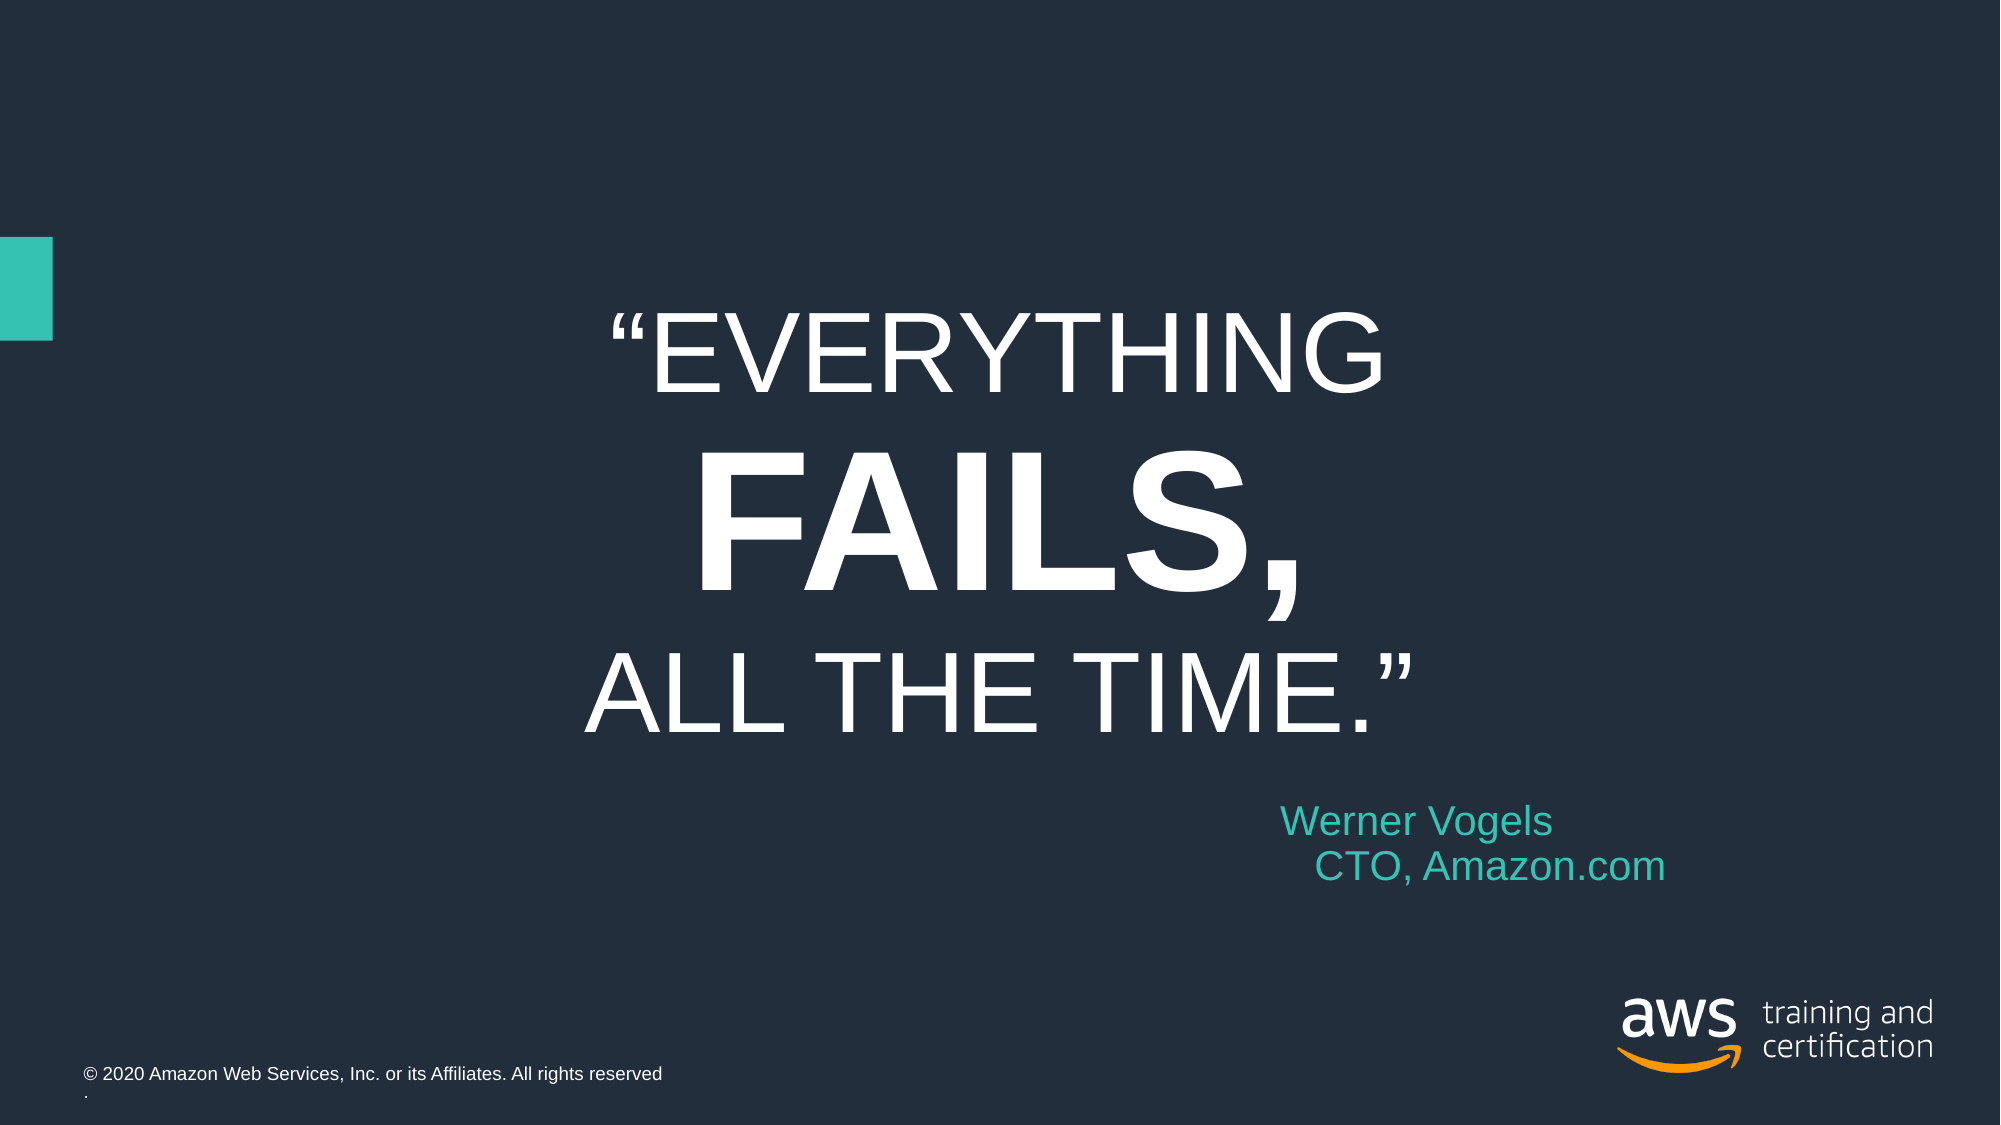

# “EVERYTHING FAILS, ALL THE TIME.”
Werner Vogels
   CTO, Amazon.com
© 2020 Amazon Web Services, Inc. or its Affiliates. All rights reserved.